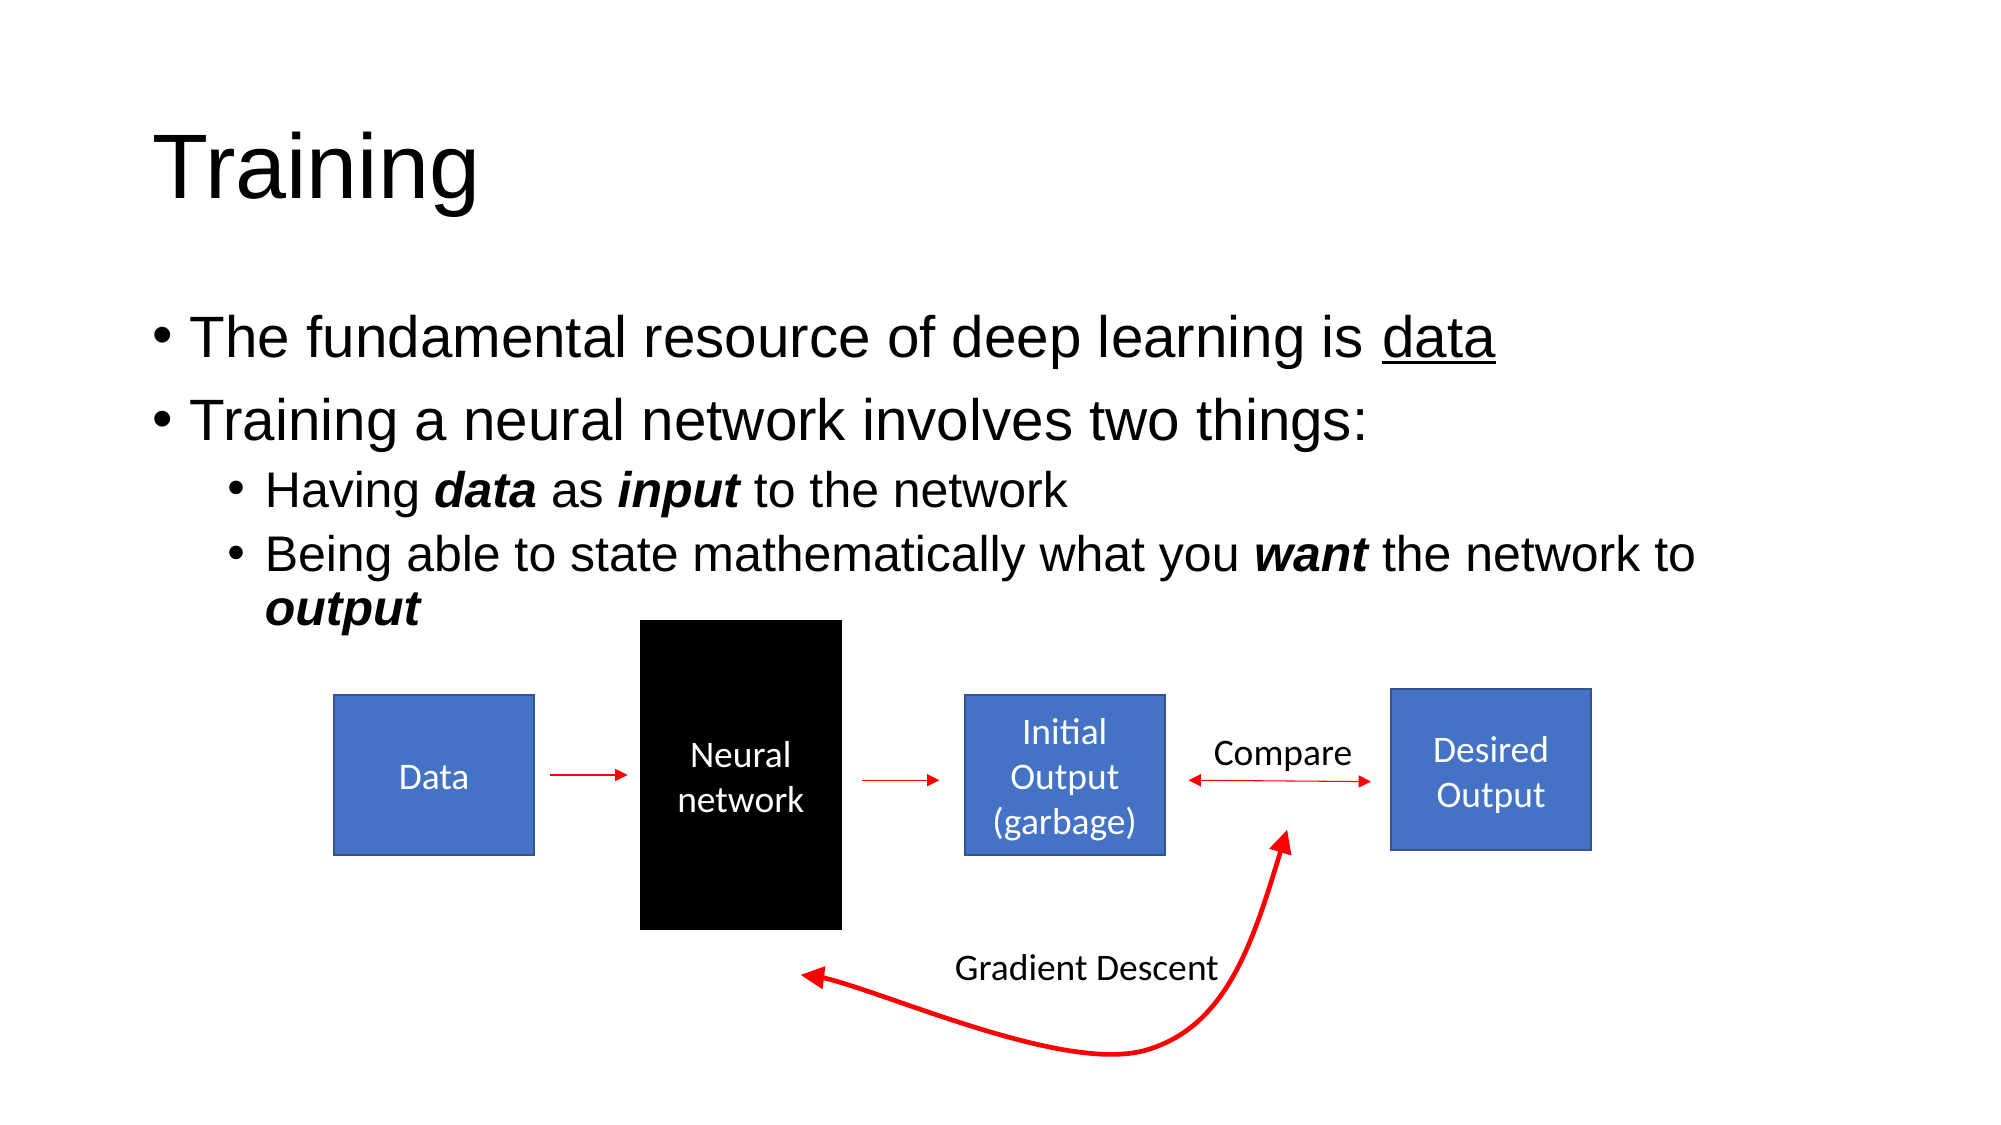

# Training
The fundamental resource of deep learning is data
Training a neural network involves two things:
Having data as input to the network
Being able to state mathematically what you want the network to output

Neural network
Desired Output
Initial Output (garbage)
Data
Compare

Gradient Descent